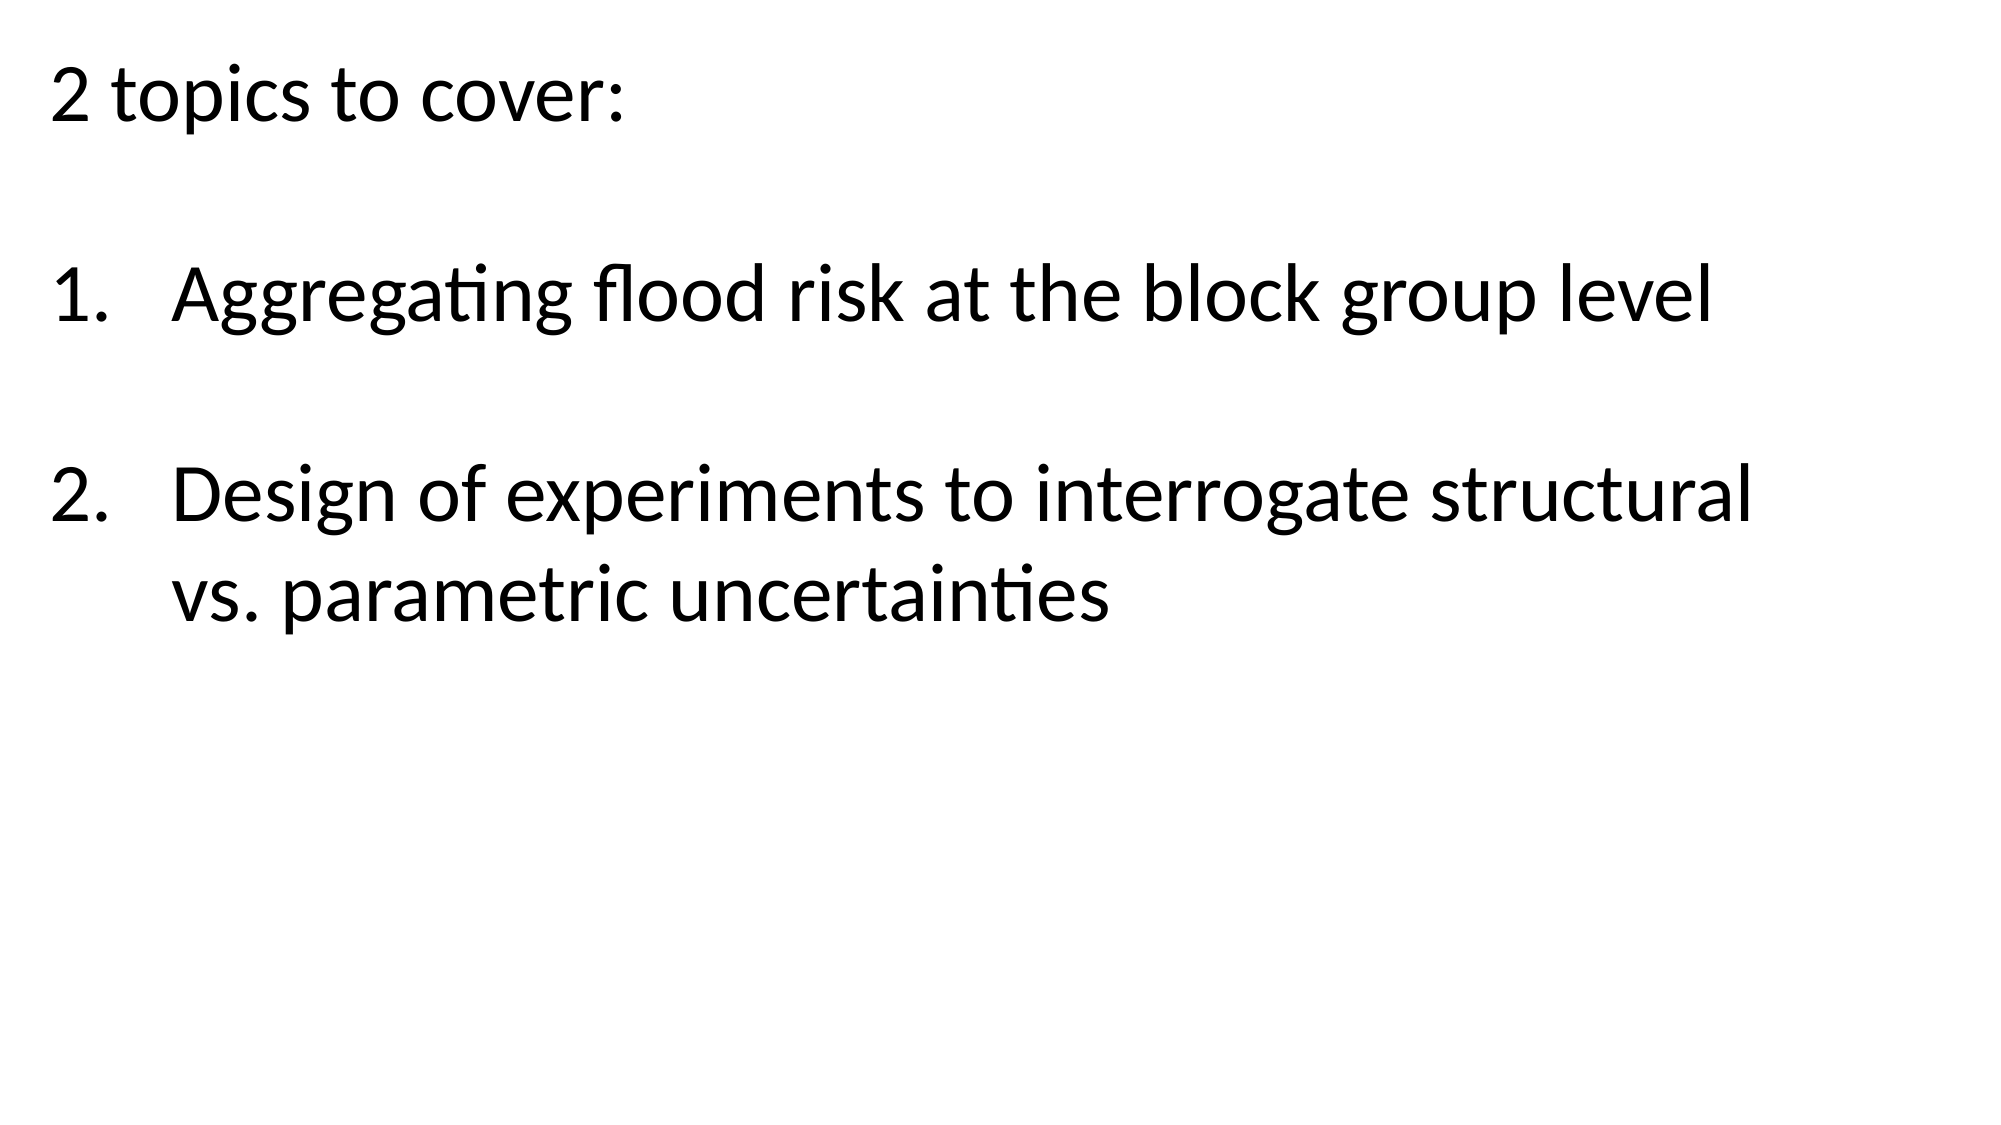

2 topics to cover:

Aggregating flood risk at the block group level

Design of experiments to interrogate structural vs. parametric uncertainties